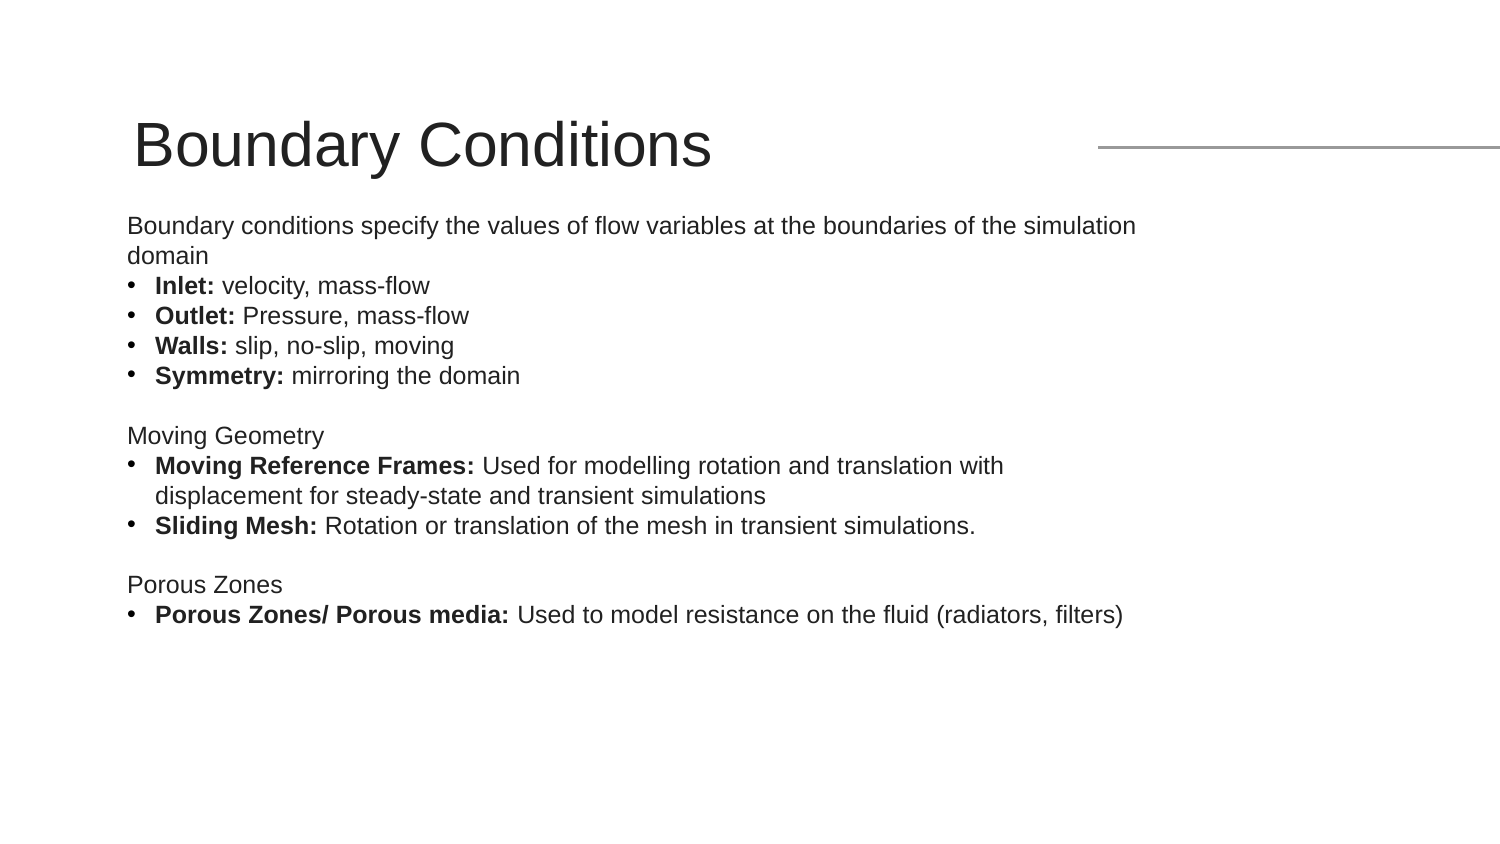

# Boundary Conditions
Boundary conditions specify the values of flow variables at the boundaries of the simulation domain
Inlet: velocity, mass-flow
Outlet: Pressure, mass-flow
Walls: slip, no-slip, moving
Symmetry: mirroring the domain

Moving Geometry
Moving Reference Frames: Used for modelling rotation and translation with displacement for steady-state and transient simulations
Sliding Mesh: Rotation or translation of the mesh in transient simulations.

Porous Zones
Porous Zones/ Porous media: Used to model resistance on the fluid (radiators, filters)